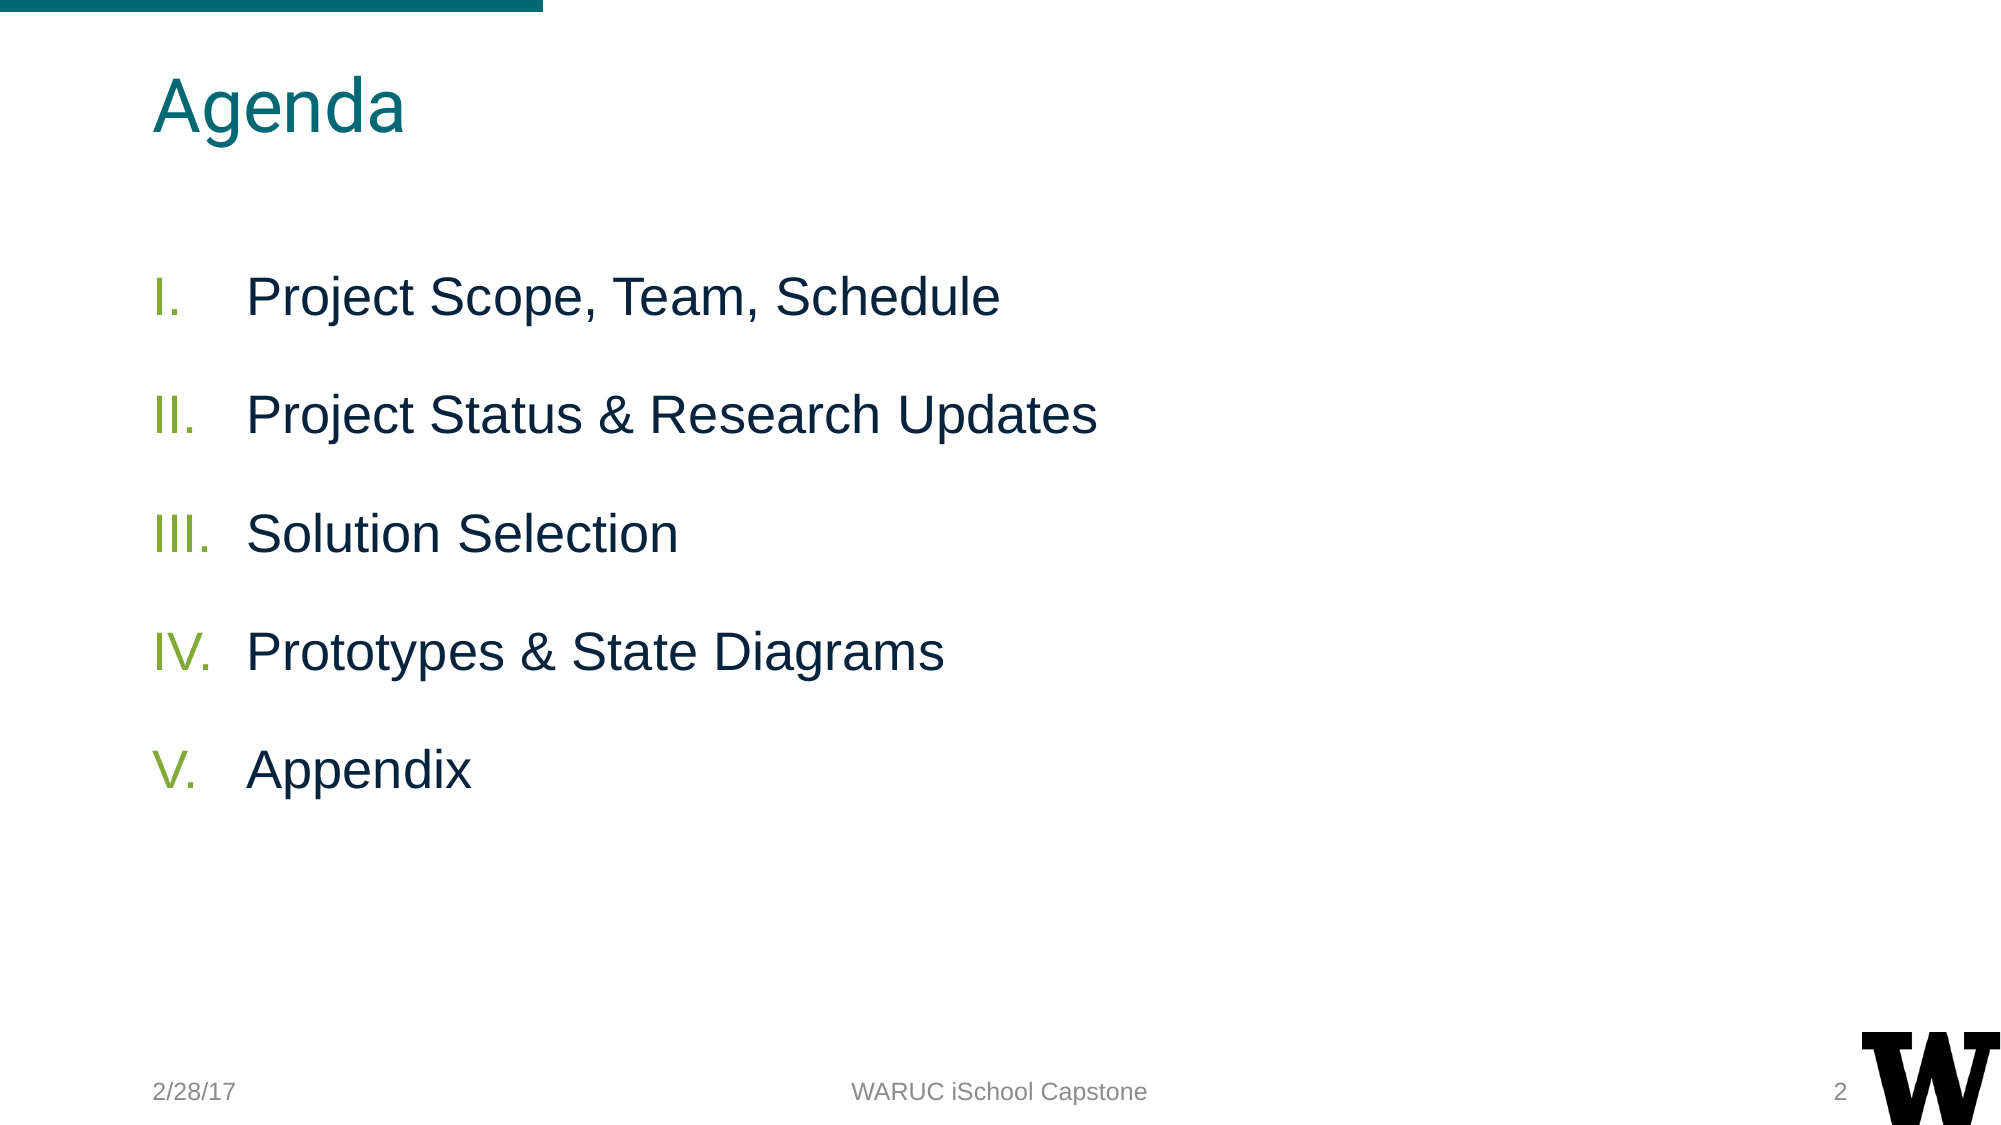

# Agenda
Project Scope, Team, Schedule
Project Status & Research Updates
Solution Selection
Prototypes & State Diagrams
Appendix

2/28/17
WARUC iSchool Capstone
2